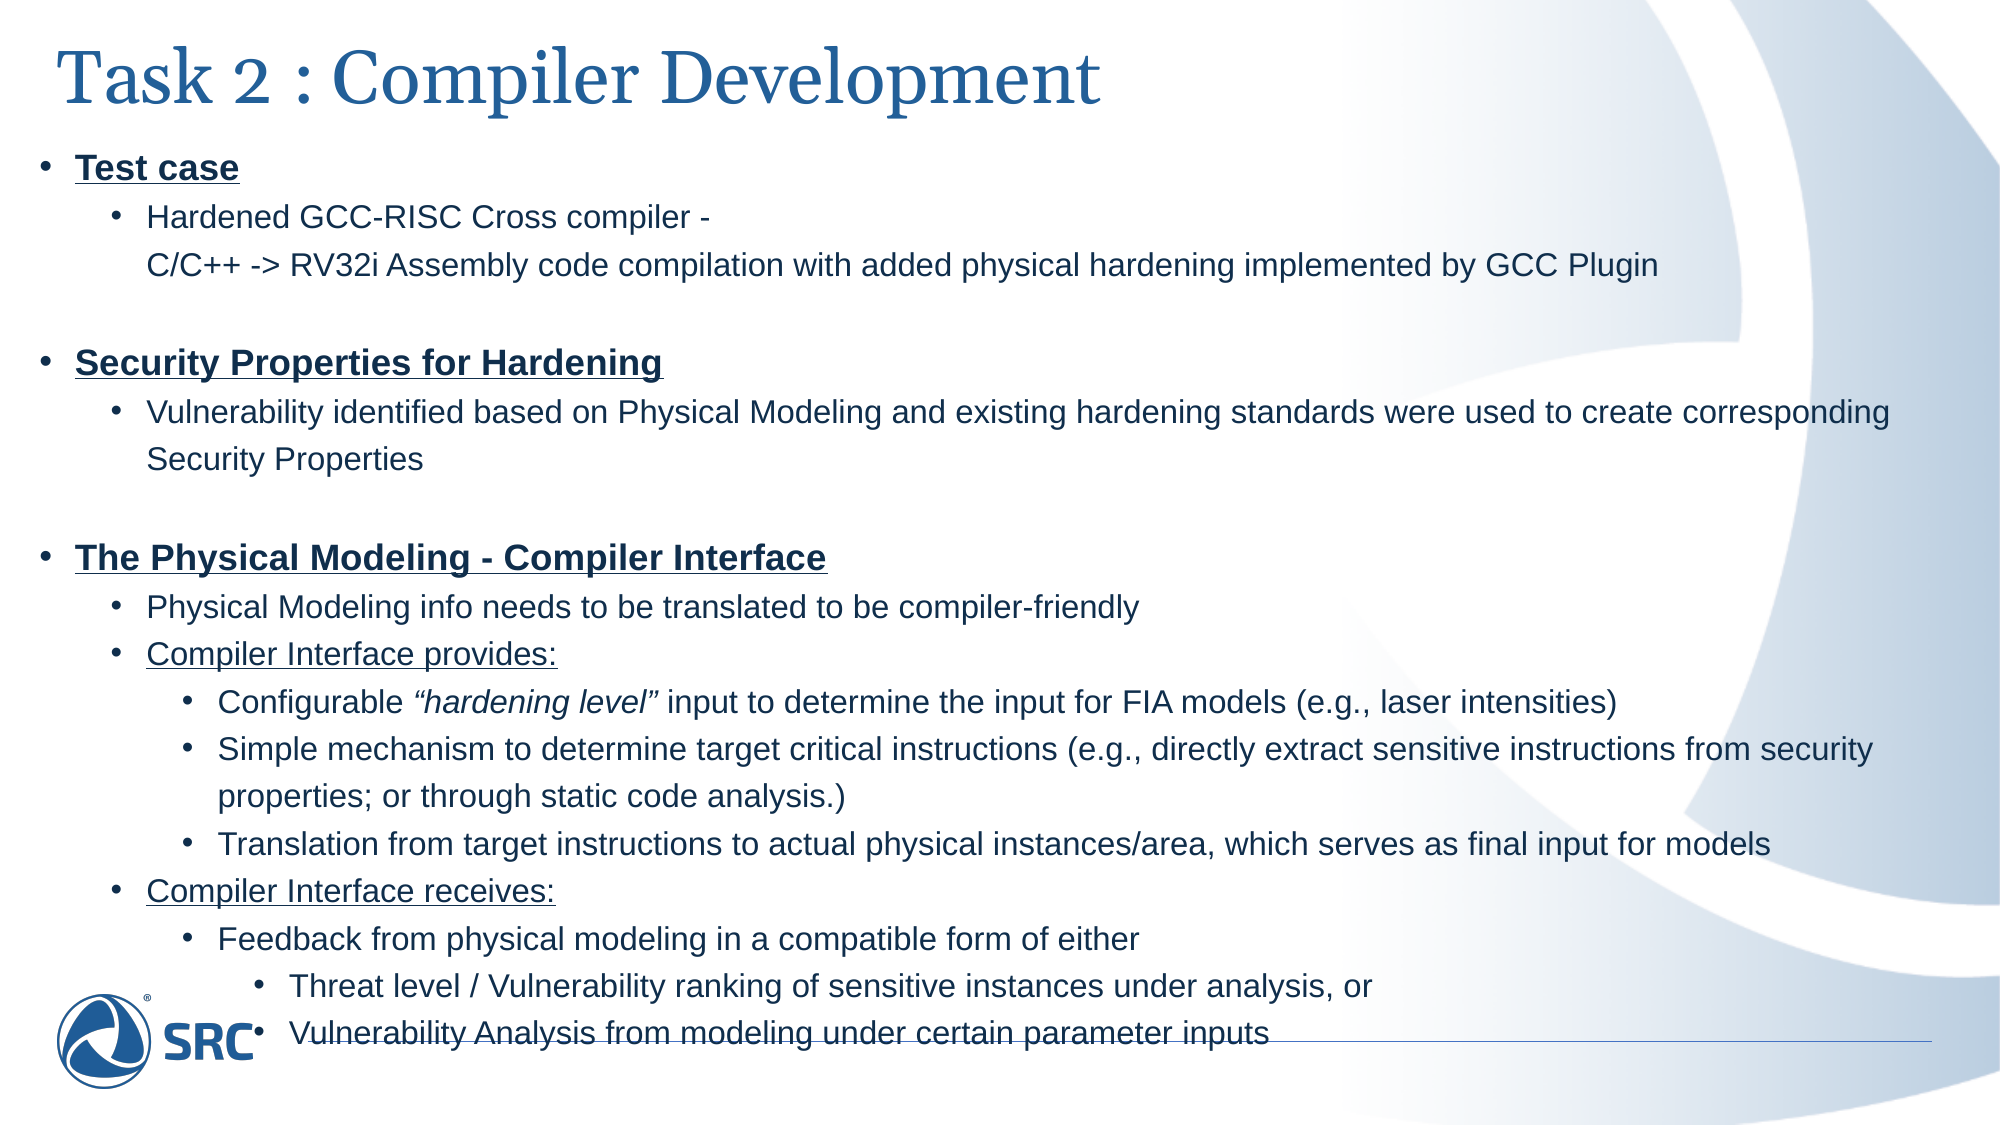

# Task 2 : Compiler Development
Test case
Hardened GCC-RISC Cross compiler -
C/C++ -> RV32i Assembly code compilation with added physical hardening implemented by GCC Plugin
Security Properties for Hardening
Vulnerability identified based on Physical Modeling and existing hardening standards were used to create corresponding Security Properties
The Physical Modeling - Compiler Interface
Physical Modeling info needs to be translated to be compiler-friendly
Compiler Interface provides:
Configurable “hardening level” input to determine the input for FIA models (e.g., laser intensities)
Simple mechanism to determine target critical instructions (e.g., directly extract sensitive instructions from security properties; or through static code analysis.)
Translation from target instructions to actual physical instances/area, which serves as final input for models
Compiler Interface receives:
Feedback from physical modeling in a compatible form of either
Threat level / Vulnerability ranking of sensitive instances under analysis, or
Vulnerability Analysis from modeling under certain parameter inputs